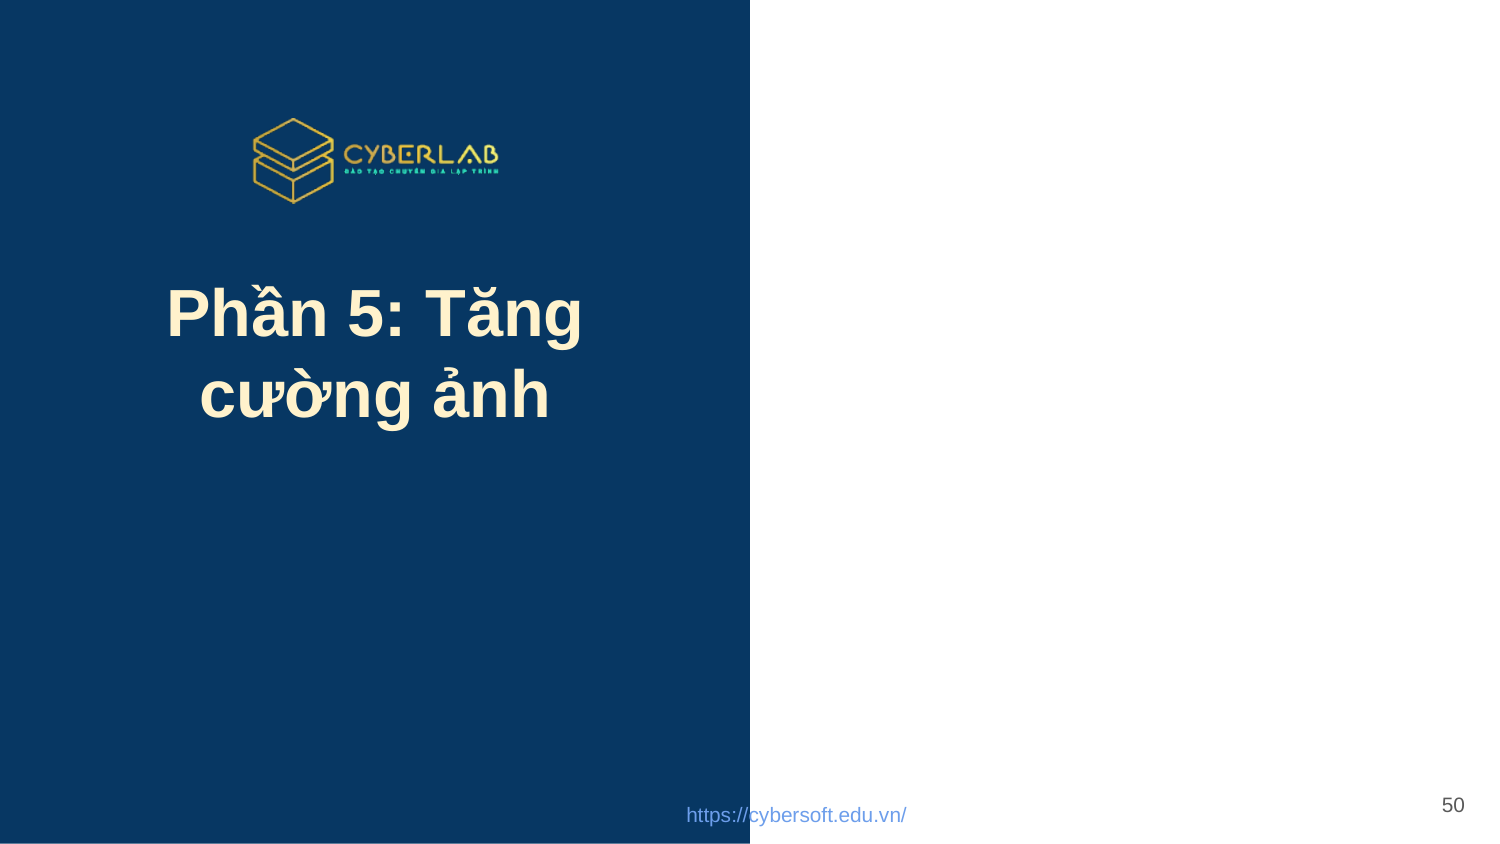

# Phần 5: Tăng cường ảnh

50